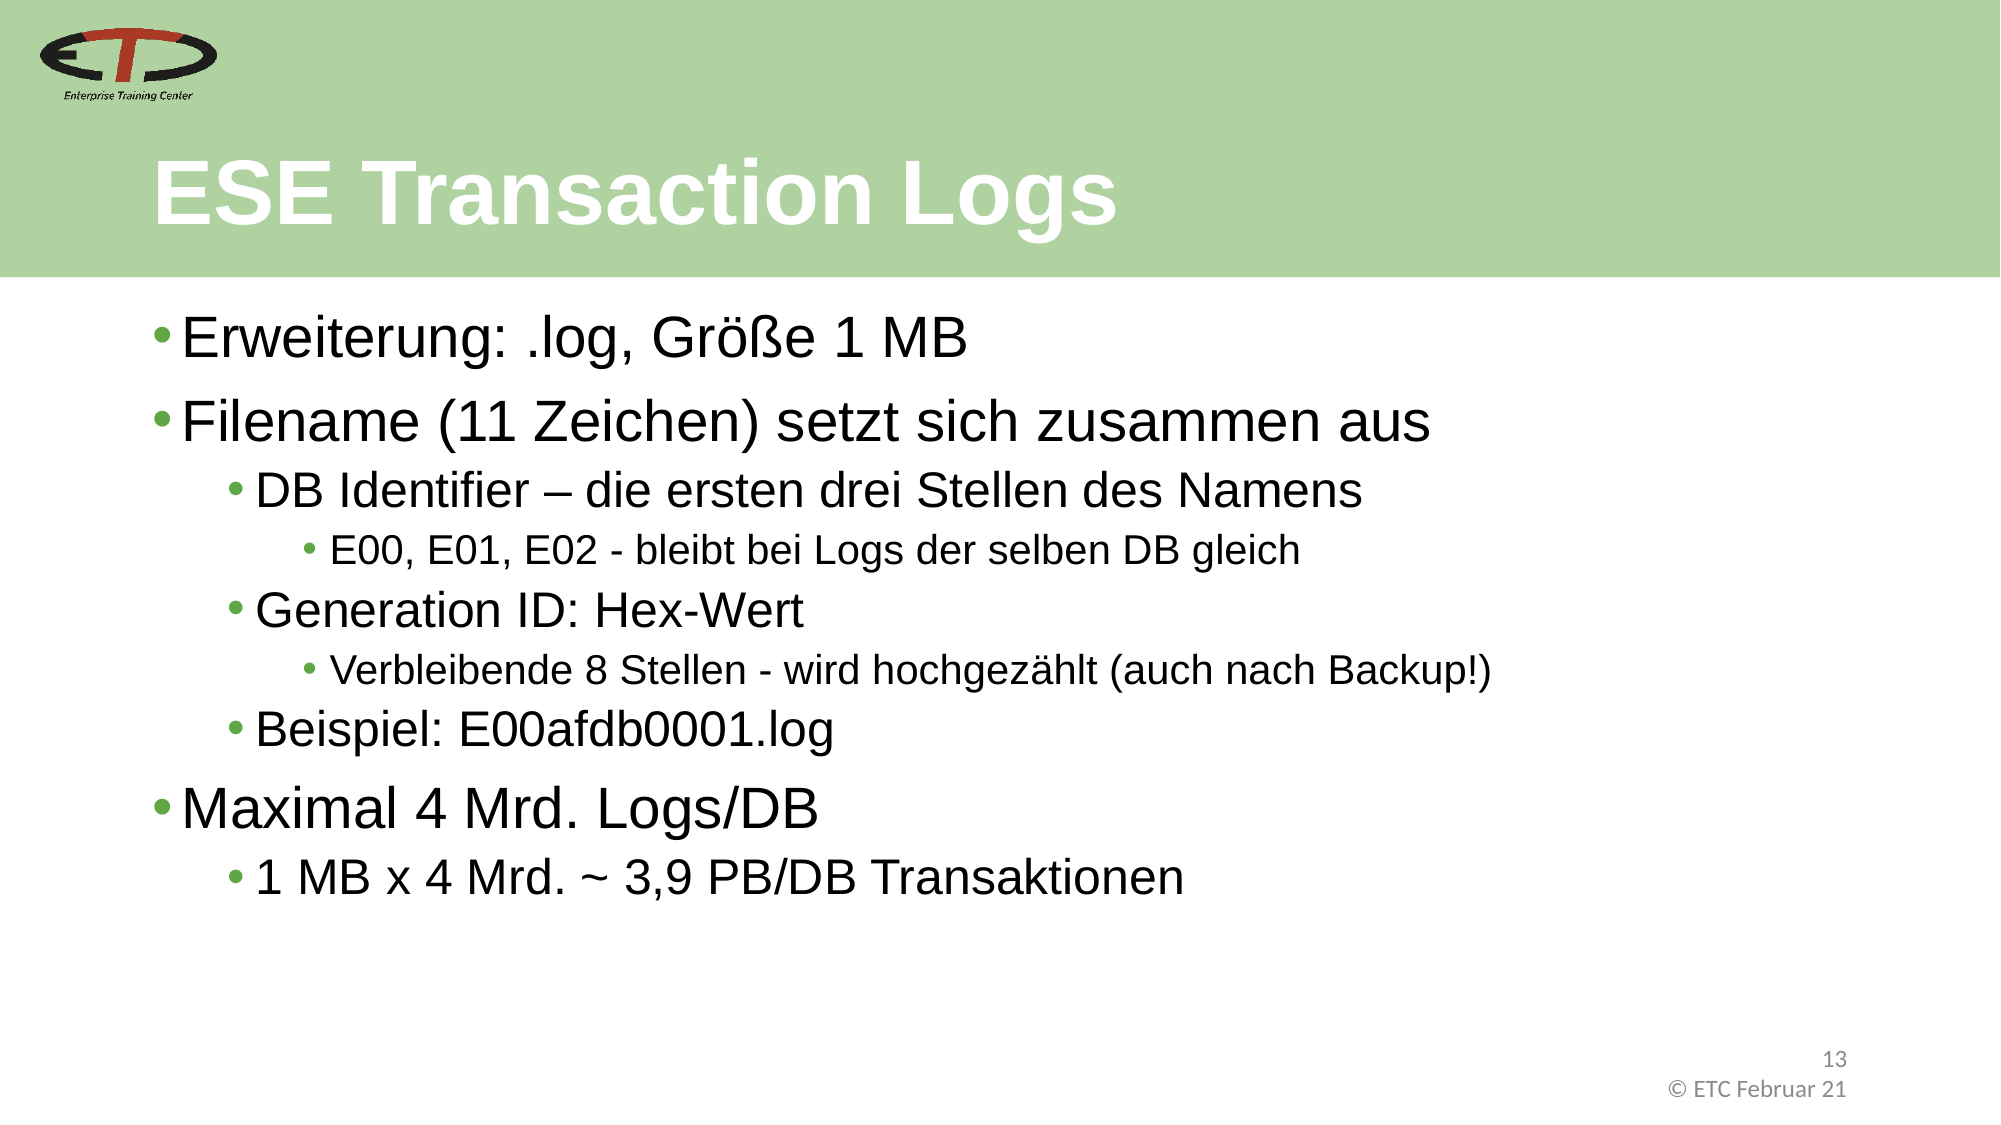

# ESE Transaction Logs
Erweiterung: .log, Größe 1 MB
Filename (11 Zeichen) setzt sich zusammen aus
DB Identifier – die ersten drei Stellen des Namens
E00, E01, E02 - bleibt bei Logs der selben DB gleich
Generation ID: Hex-Wert
Verbleibende 8 Stellen - wird hochgezählt (auch nach Backup!)
Beispiel: E00afdb0001.log
Maximal 4 Mrd. Logs/DB
1 MB x 4 Mrd. ~ 3,9 PB/DB Transaktionen
13
 © ETC Februar 21